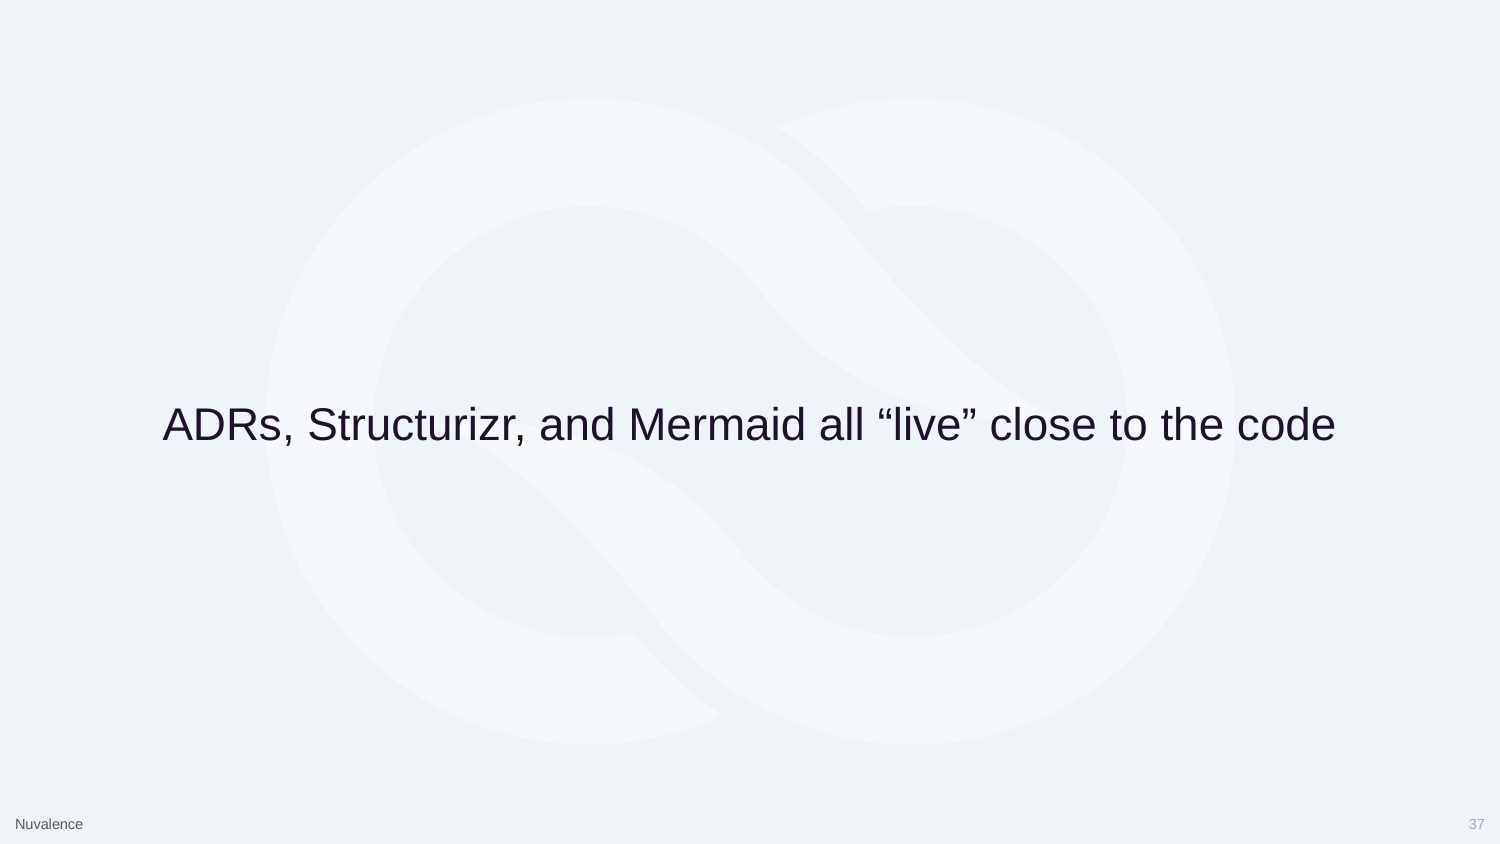

# ADRs, Structurizr, and Mermaid all “live” close to the code
37